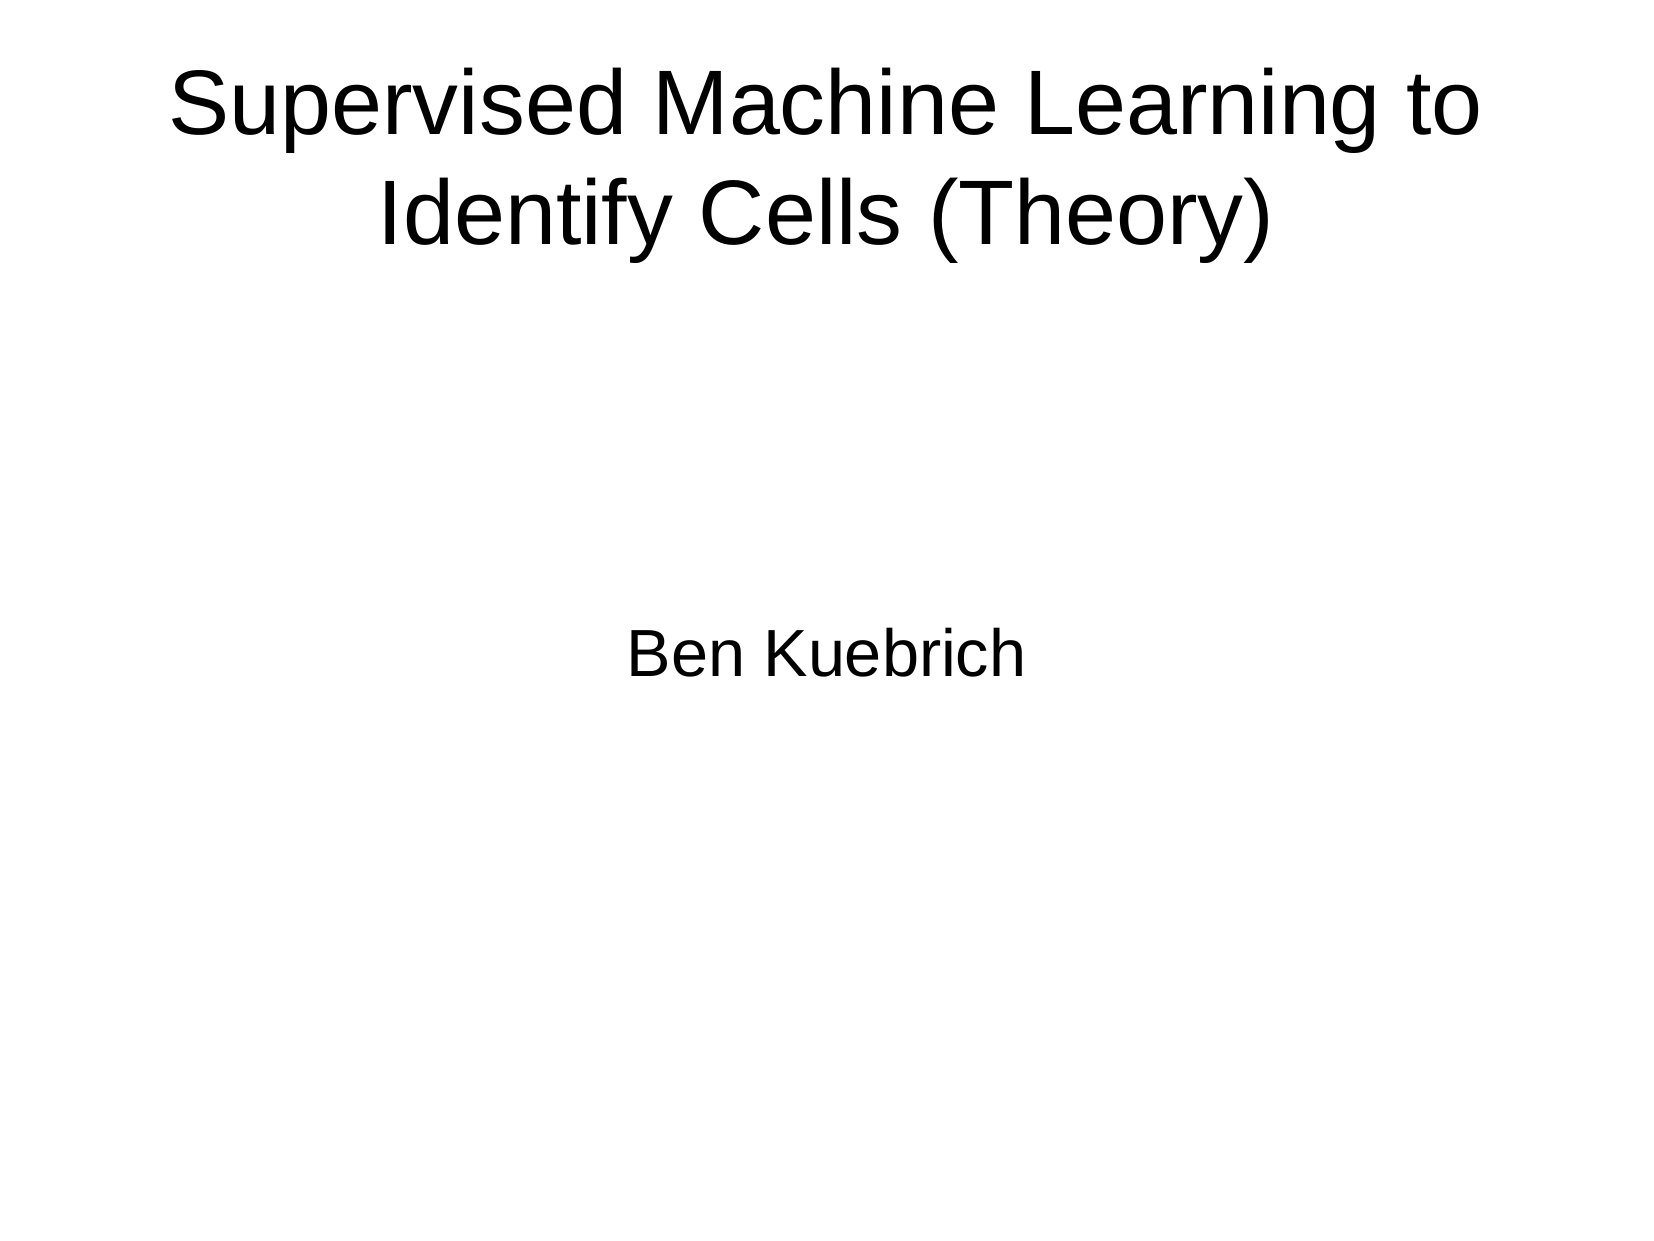

Supervised Machine Learning to Identify Cells (Theory)
Ben Kuebrich